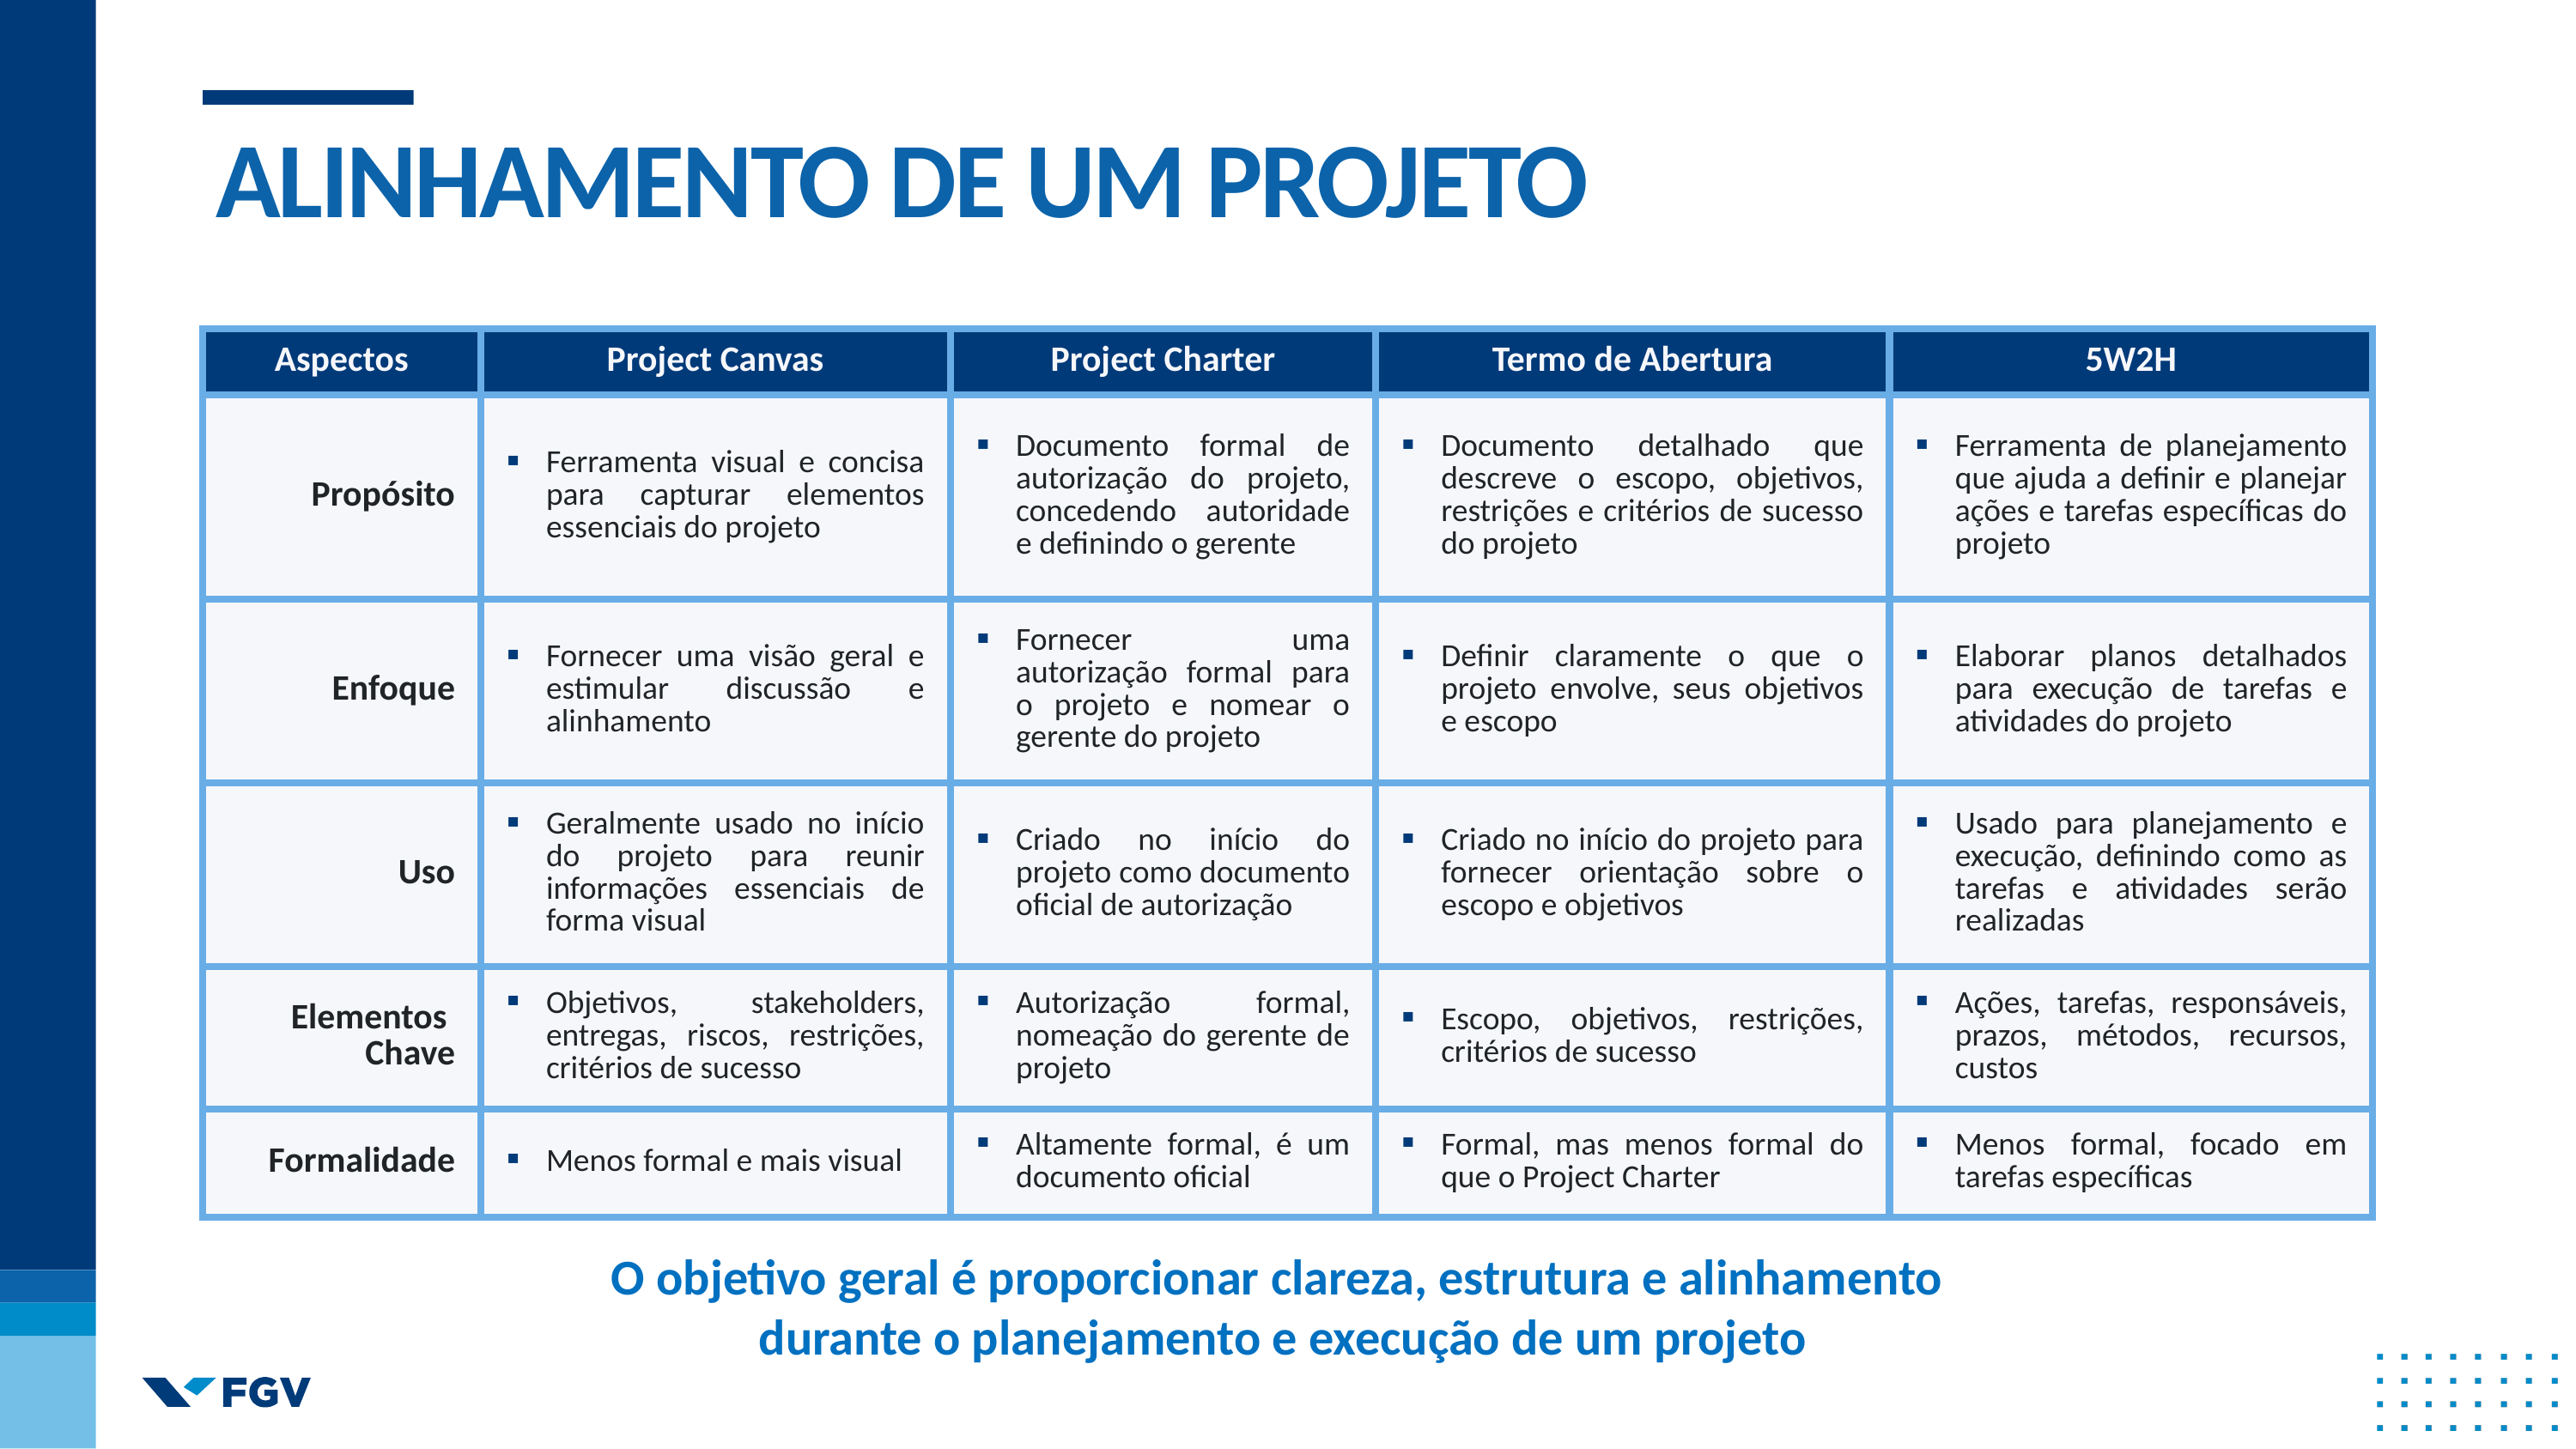

# ALINHAMENTO DE UM PROJETO
| Aspectos | Project Canvas | Project Charter | Termo de Abertura | 5W2H |
| --- | --- | --- | --- | --- |
| Propósito | Ferramenta visual e concisa para capturar elementos essenciais do projeto | Documento formal de autorização do projeto, concedendo autoridade e definindo o gerente | Documento detalhado que descreve o escopo, objetivos, restrições e critérios de sucesso do projeto | Ferramenta de planejamento que ajuda a definir e planejar ações e tarefas específicas do projeto |
| Enfoque | Fornecer uma visão geral e estimular discussão e alinhamento | Fornecer uma autorização formal para o projeto e nomear o gerente do projeto | Definir claramente o que o projeto envolve, seus objetivos e escopo | Elaborar planos detalhados para execução de tarefas e atividades do projeto |
| Uso | Geralmente usado no início do projeto para reunir informações essenciais de forma visual | Criado no início do projeto como documento oficial de autorização | Criado no início do projeto para fornecer orientação sobre o escopo e objetivos | Usado para planejamento e execução, definindo como as tarefas e atividades serão realizadas |
| Elementos Chave | Objetivos, stakeholders, entregas, riscos, restrições, critérios de sucesso | Autorização formal, nomeação do gerente de projeto | Escopo, objetivos, restrições, critérios de sucesso | Ações, tarefas, responsáveis, prazos, métodos, recursos, custos |
| Formalidade | Menos formal e mais visual | Altamente formal, é um documento oficial | Formal, mas menos formal do que o Project Charter | Menos formal, focado em tarefas específicas |
O objetivo geral é proporcionar clareza, estrutura e alinhamento
durante o planejamento e execução de um projeto